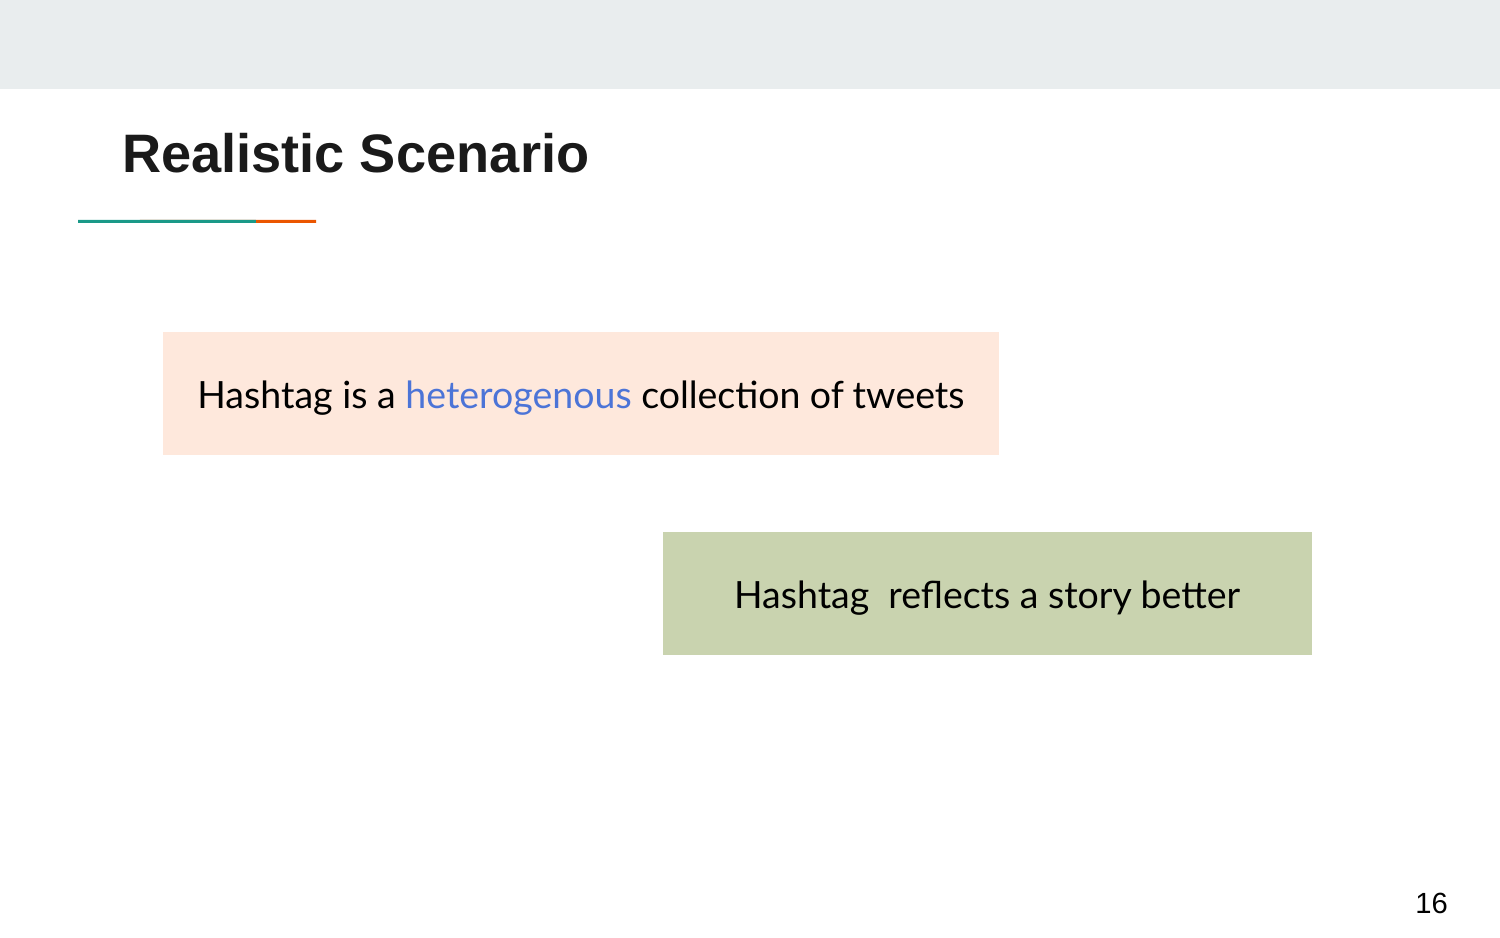

# Realistic Scenario
Hashtag is a heterogenous collection of tweets
Hashtag  reflects a story better
16